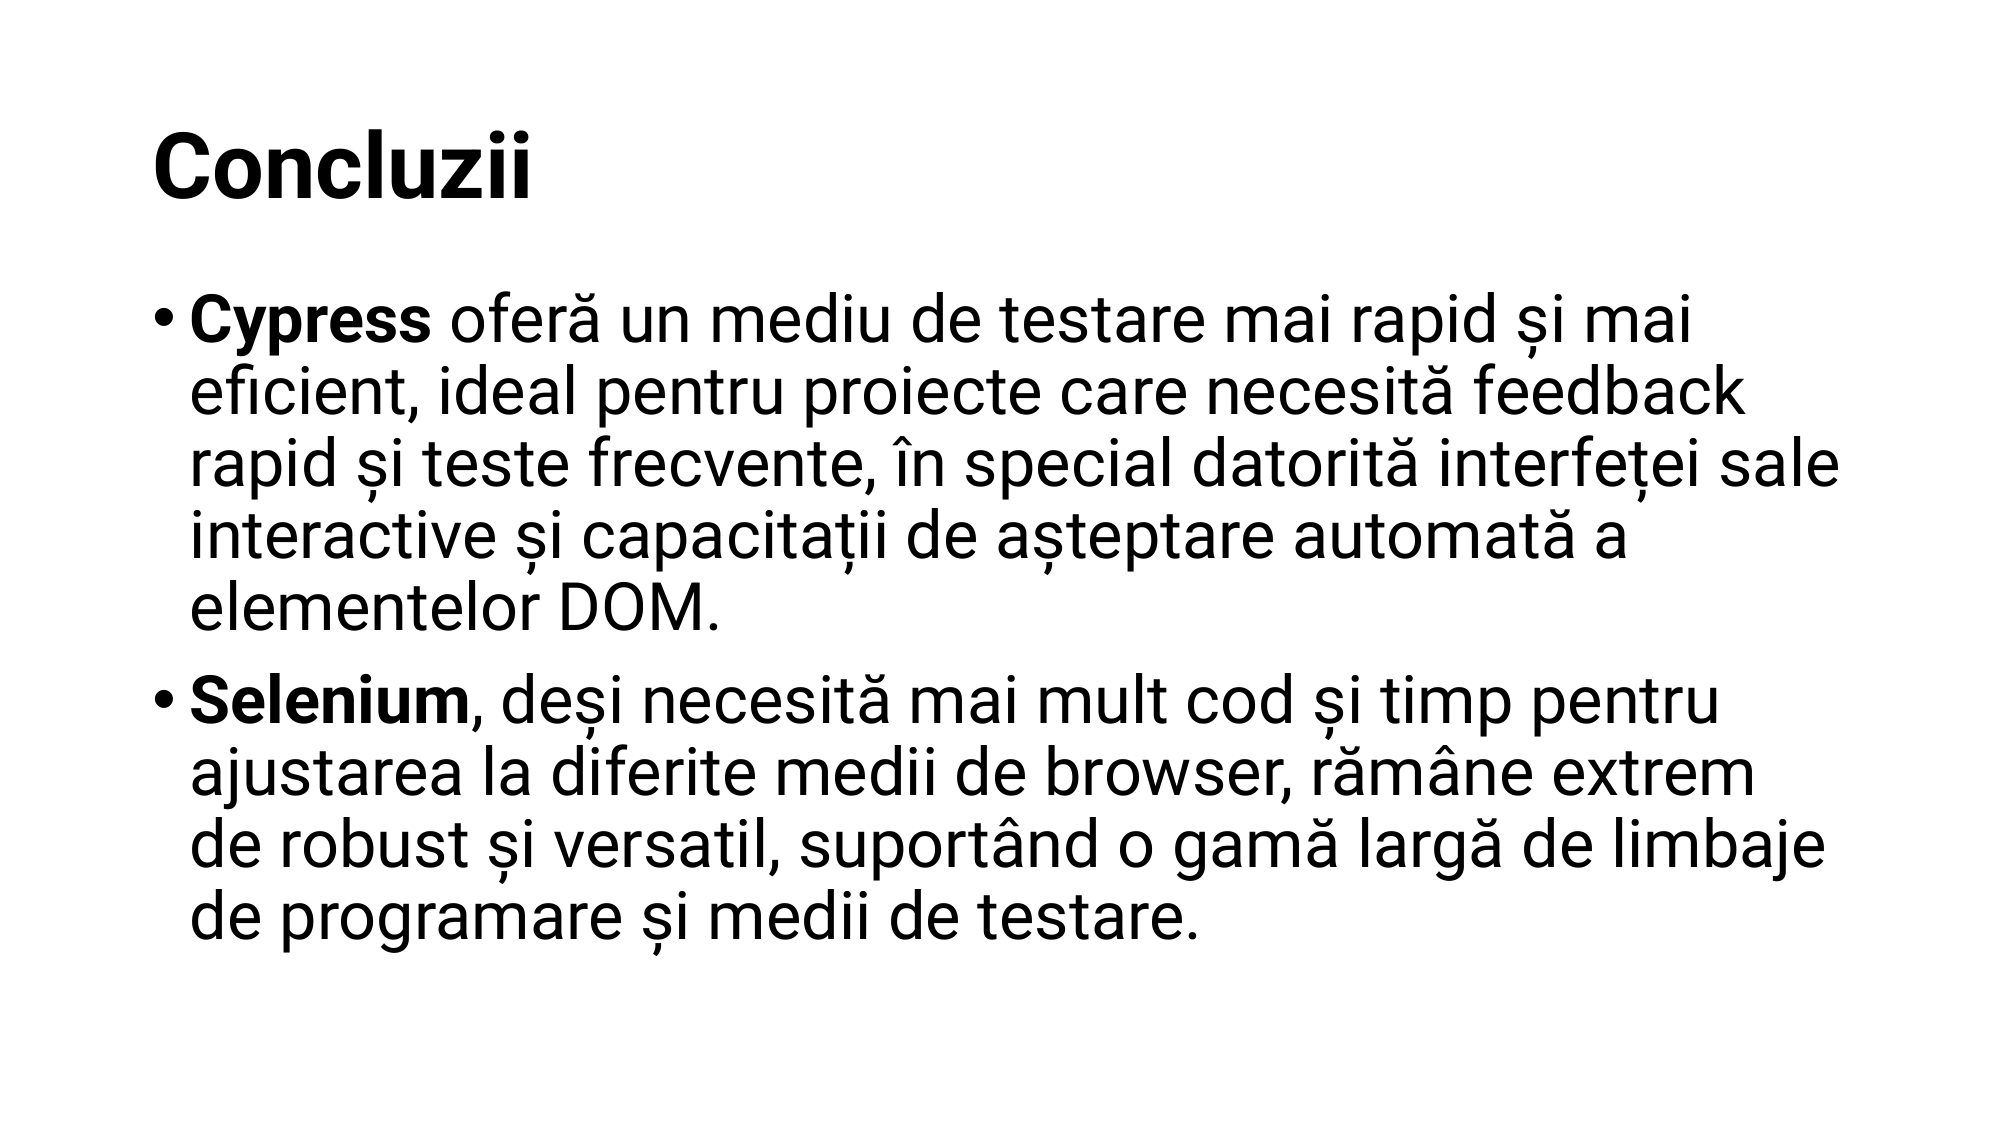

# Concluzii
Cypress oferă un mediu de testare mai rapid și mai eficient, ideal pentru proiecte care necesită feedback rapid și teste frecvente, în special datorită interfeței sale interactive și capacitații de așteptare automată a elementelor DOM.
Selenium, deși necesită mai mult cod și timp pentru ajustarea la diferite medii de browser, rămâne extrem de robust și versatil, suportând o gamă largă de limbaje de programare și medii de testare.